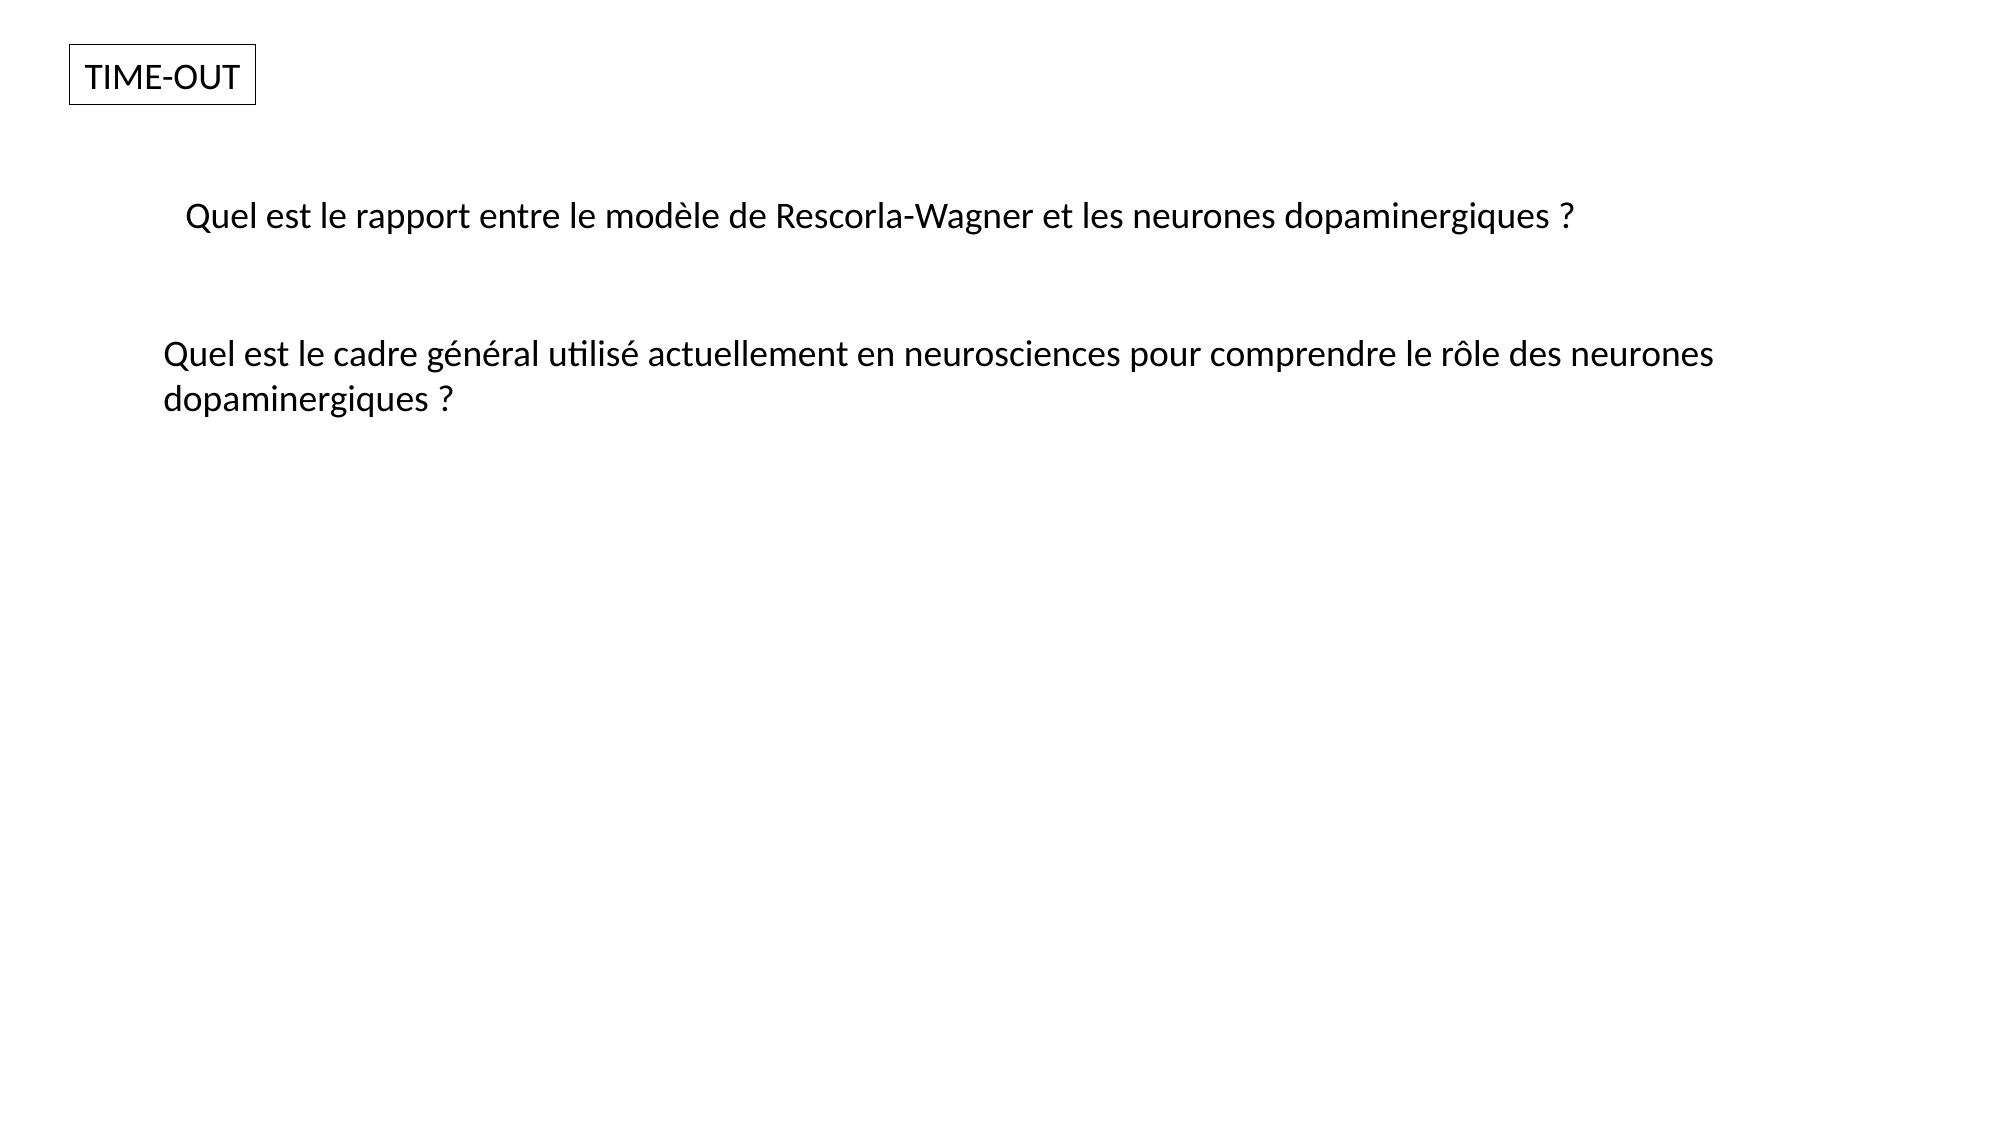

TIME-OUT
Quel est le rapport entre le modèle de Rescorla-Wagner et les neurones dopaminergiques ?
Quel est le cadre général utilisé actuellement en neurosciences pour comprendre le rôle des neurones dopaminergiques ?